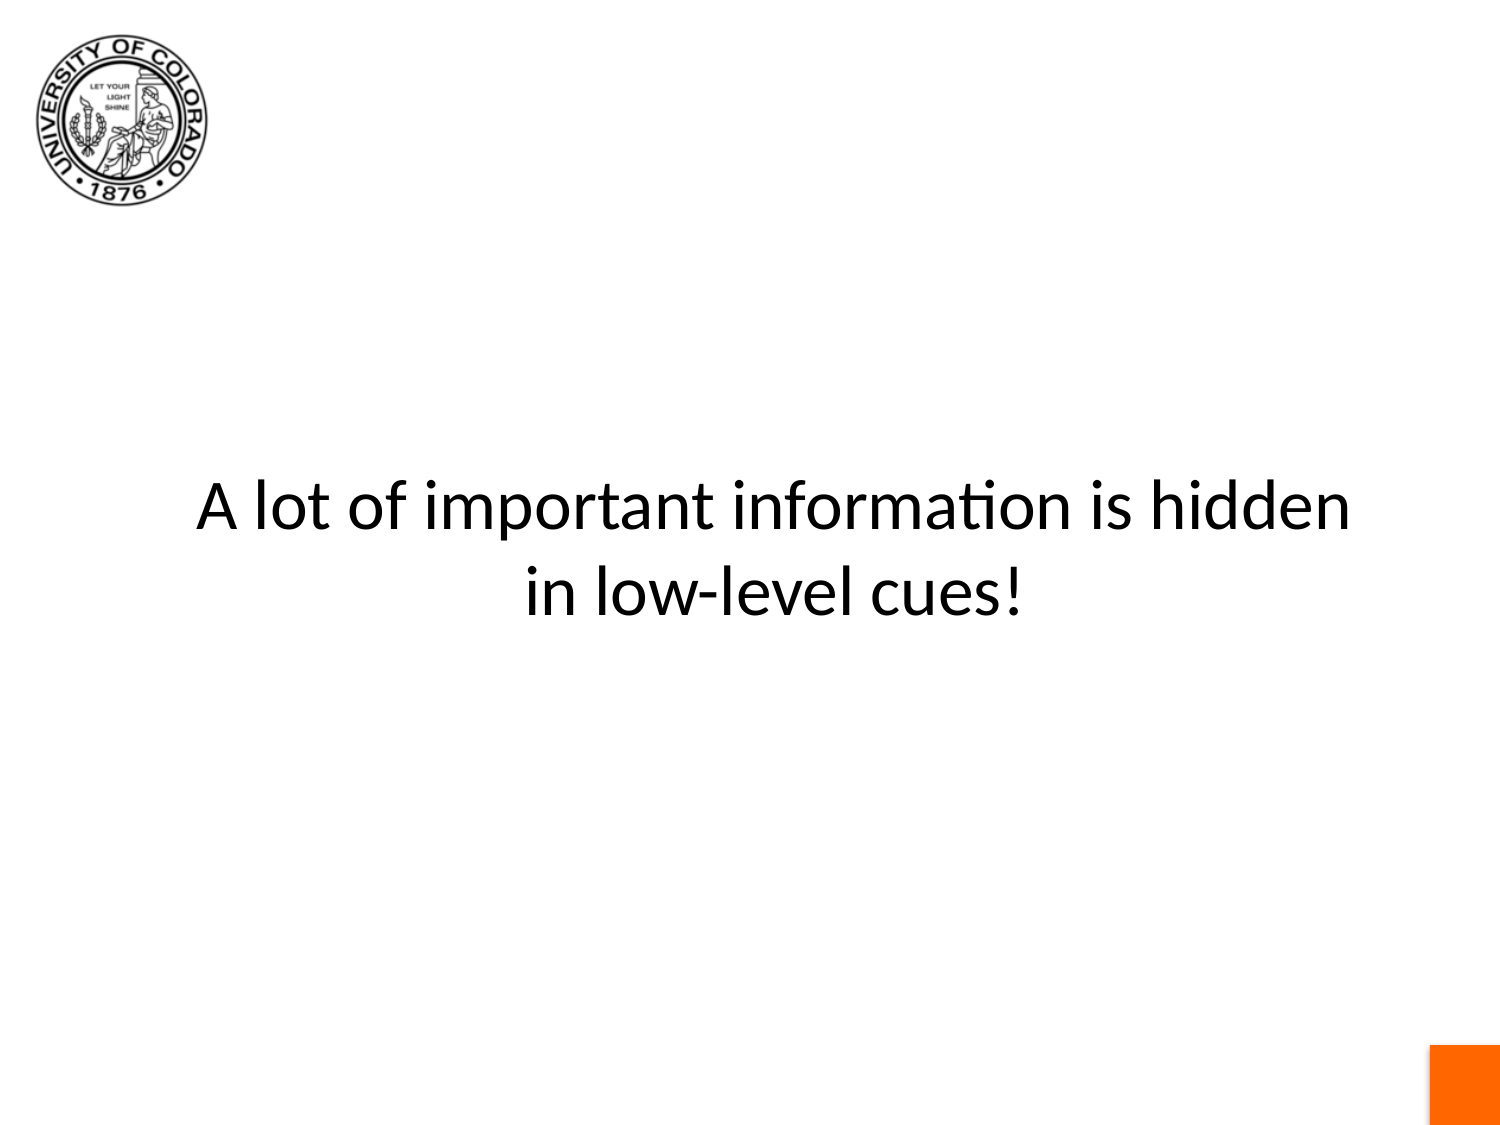

# A lot of important information is hidden in low-level cues!